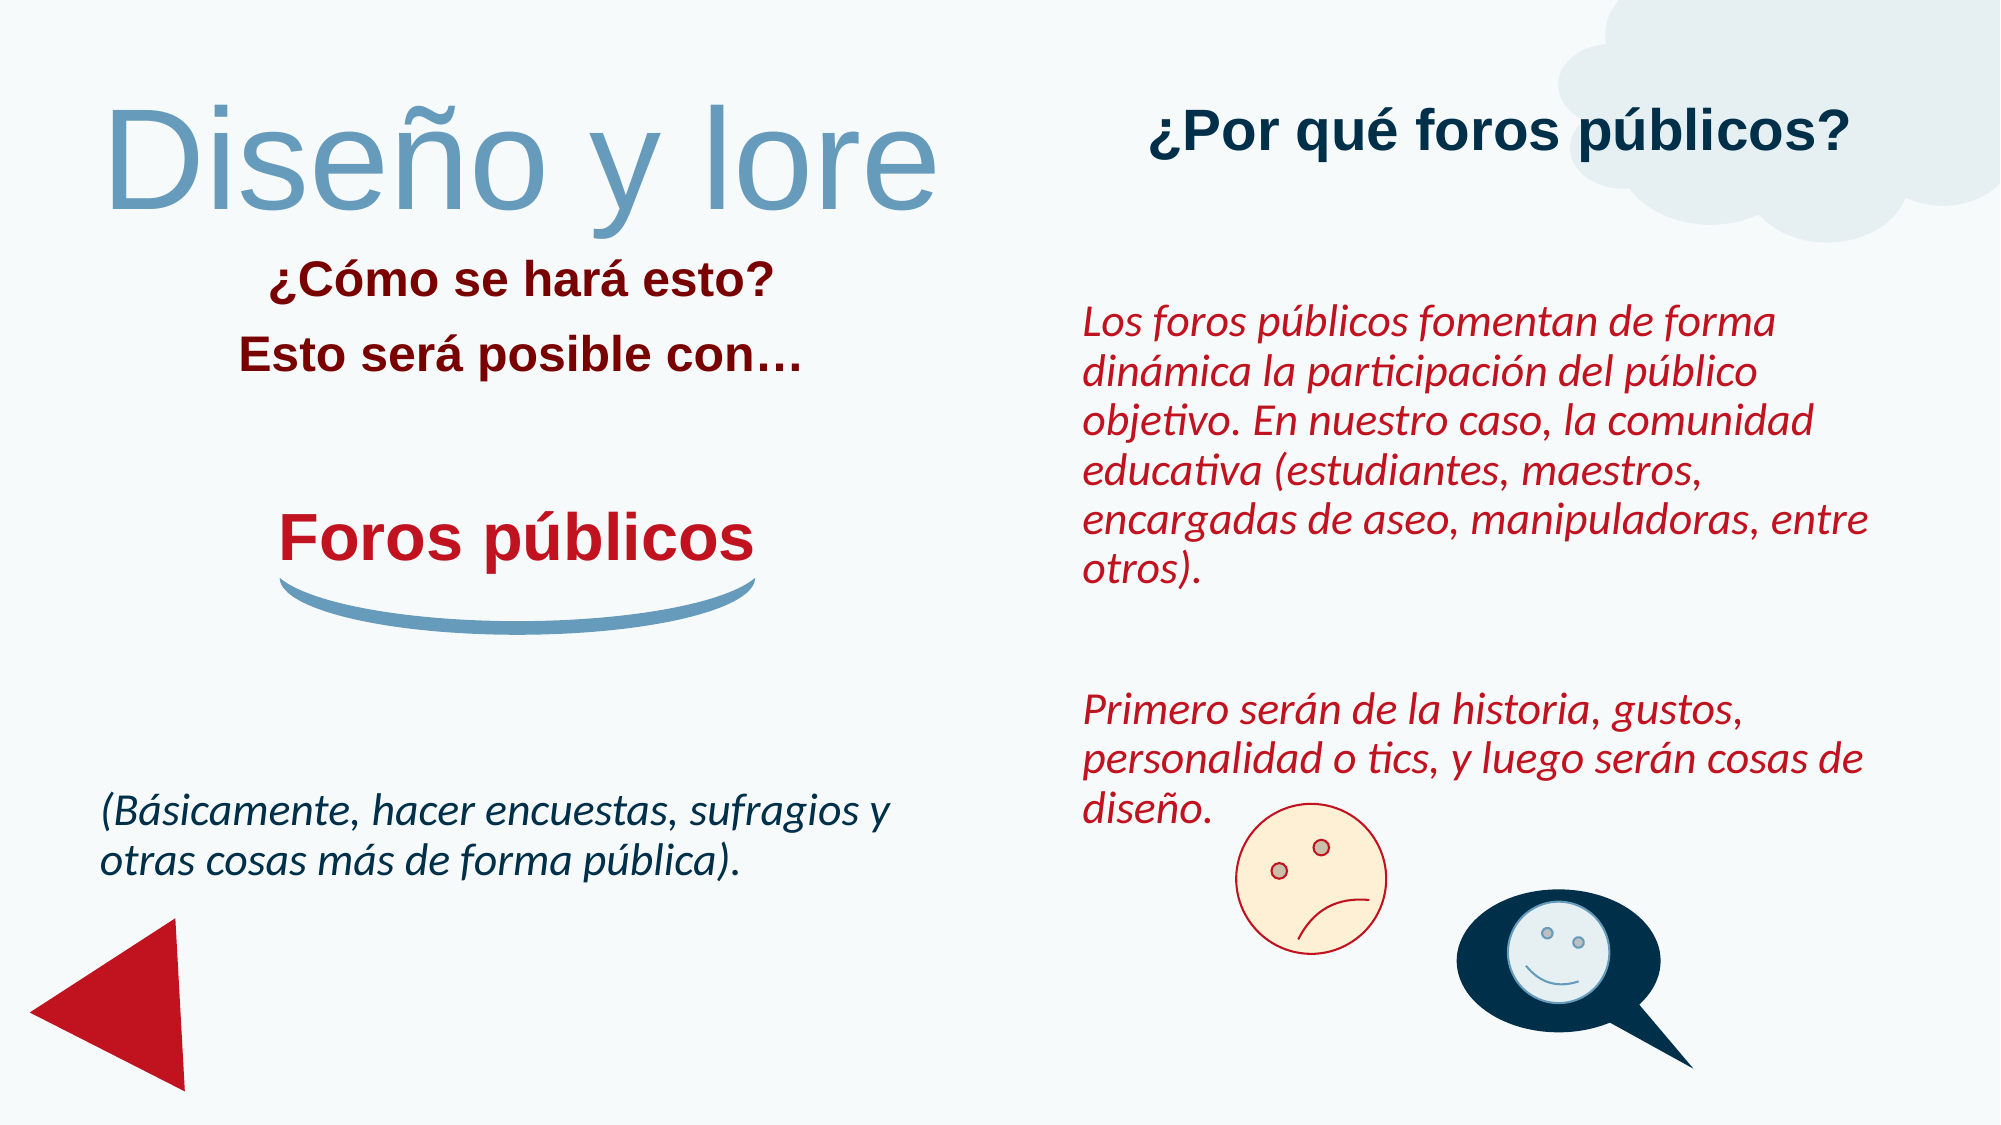

# Diseño y lore
¿Por qué foros públicos?

¿Cómo se hará esto?
Esto será posible con…
Los foros públicos fomentan de forma dinámica la participación del público objetivo. En nuestro caso, la comunidad educativa (estudiantes, maestros, encargadas de aseo, manipuladoras, entre otros).

Primero serán de la historia, gustos, personalidad o tics, y luego serán cosas de diseño.

Foros públicos
(Básicamente, hacer encuestas, sufragios y otras cosas más de forma pública).